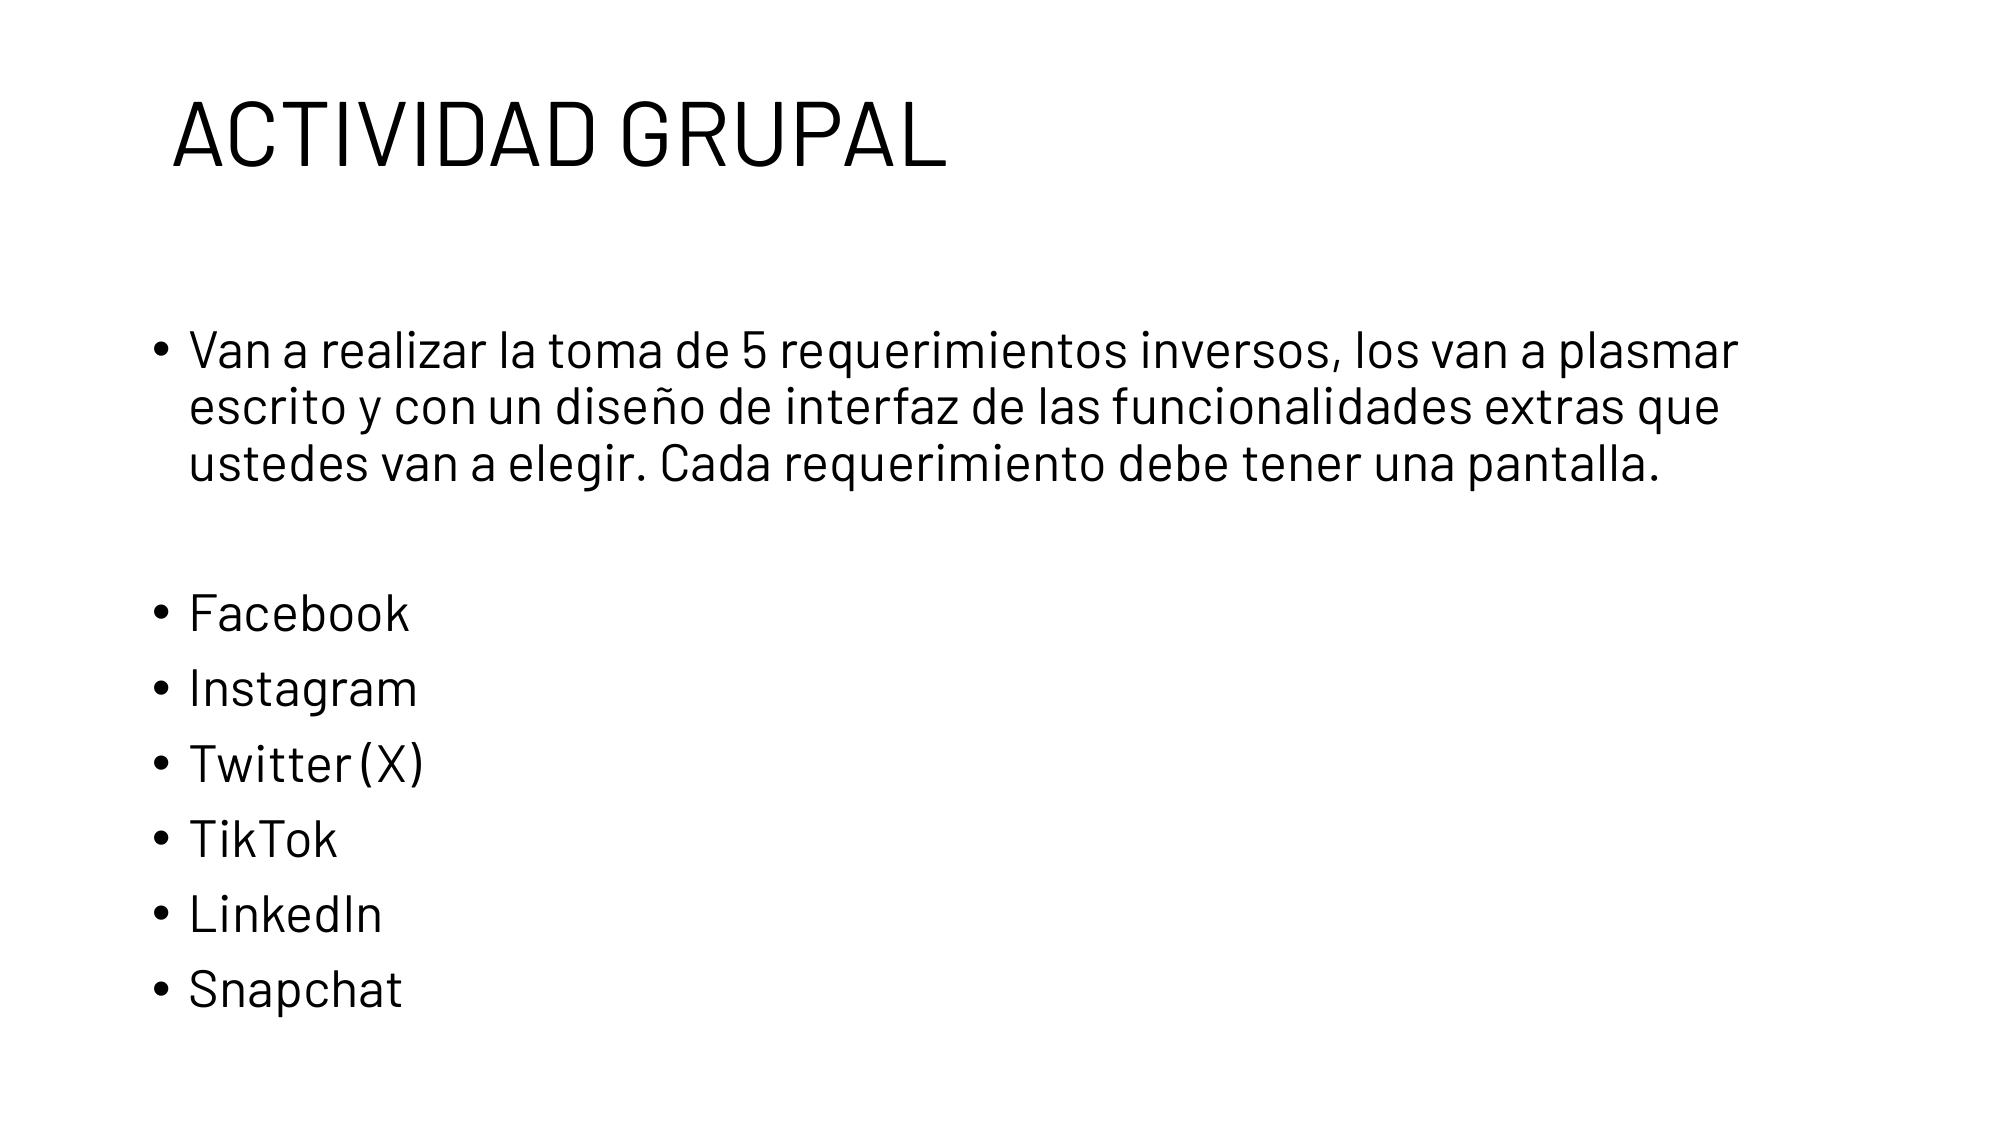

# ACTIVIDAD GRUPAL
Van a realizar la toma de 5 requerimientos inversos, los van a plasmar escrito y con un diseño de interfaz de las funcionalidades extras que ustedes van a elegir. Cada requerimiento debe tener una pantalla.

Facebook
Instagram
Twitter (X)
TikTok
LinkedIn
Snapchat